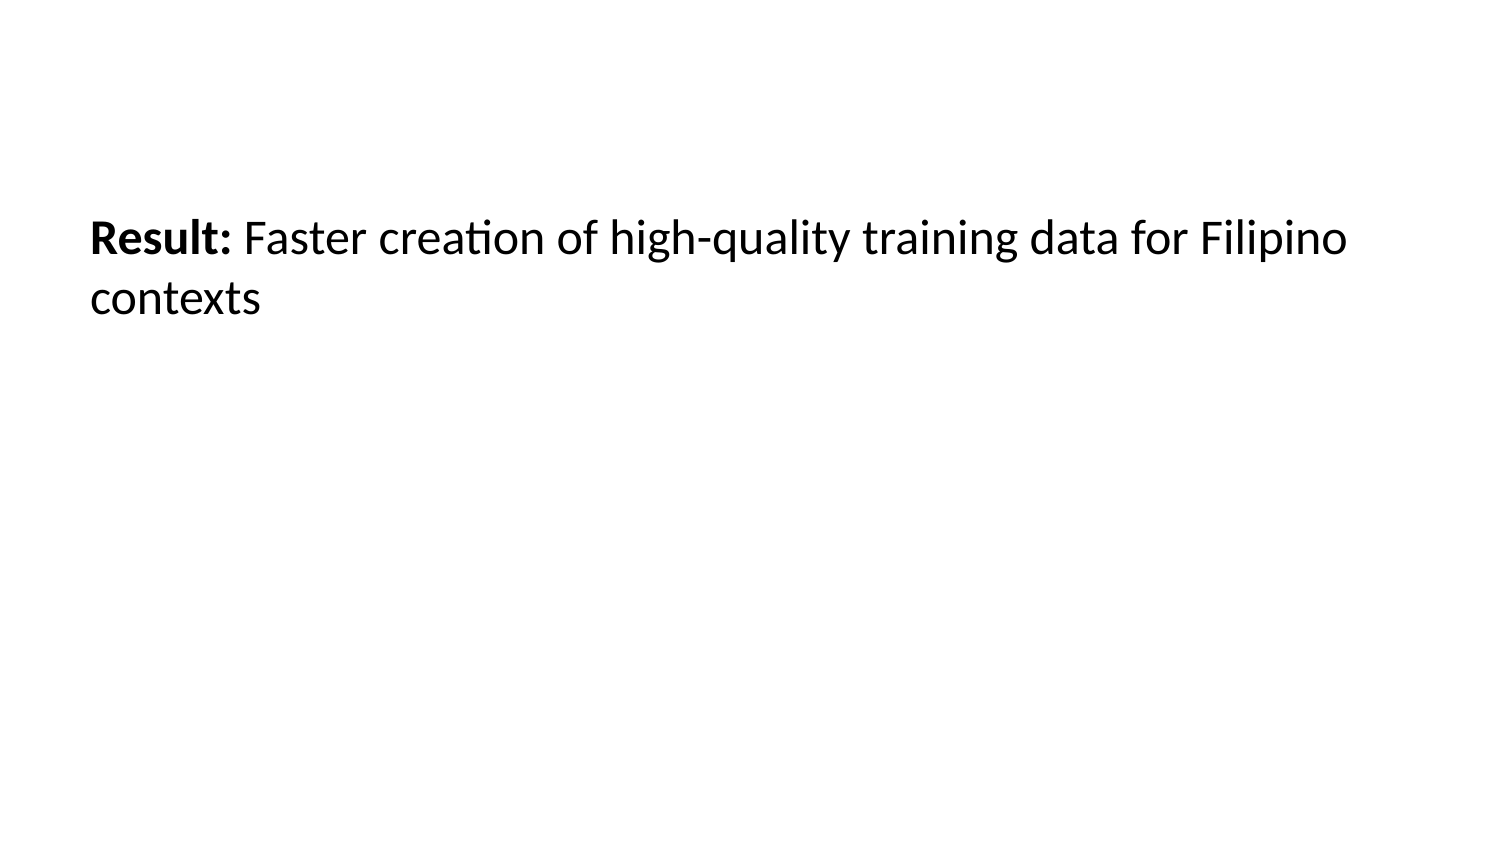

Result: Faster creation of high-quality training data for Filipino contexts